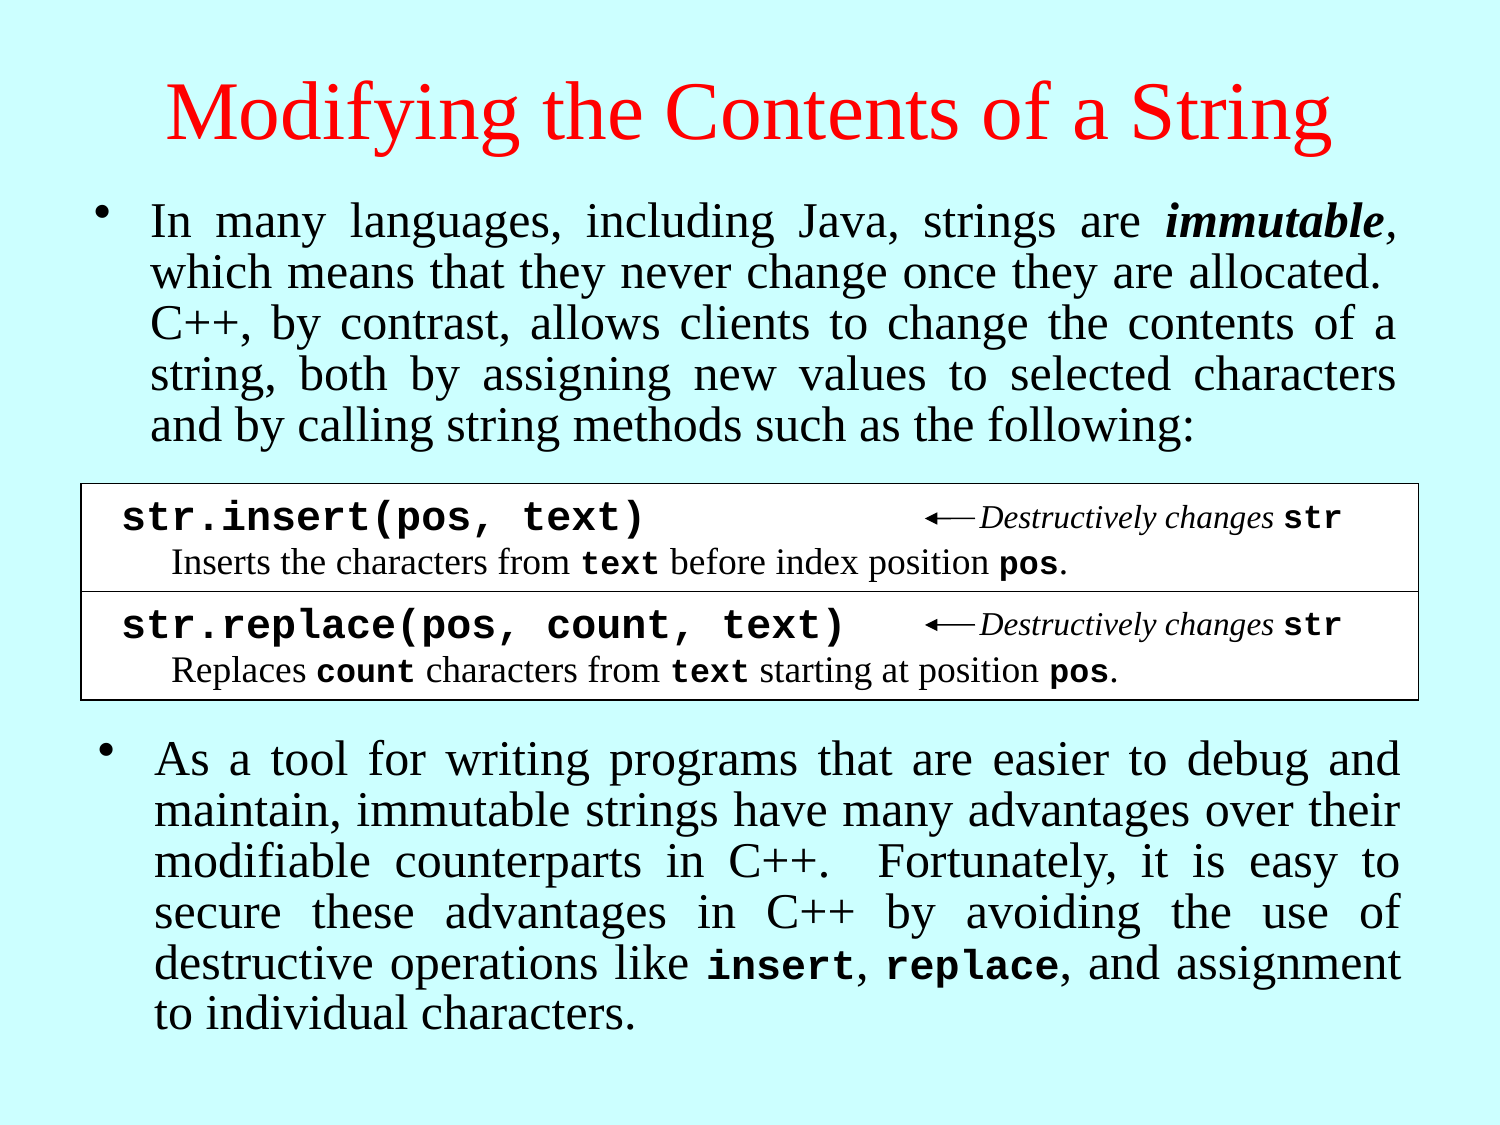

# Modifying the Contents of a String
In many languages, including Java, strings are immutable, which means that they never change once they are allocated.  C++, by contrast, allows clients to change the contents of a string, both by assigning new values to selected characters and by calling string methods such as the following:
str.insert(pos, text)
Inserts the characters from text before index position pos.

Destructively changes str

Destructively changes str

str.replace(pos, count, text)
Replaces count characters from text starting at position pos.

As a tool for writing programs that are easier to debug and maintain, immutable strings have many advantages over their modifiable counterparts in C++.  Fortunately, it is easy to secure these advantages in C++ by avoiding the use of destructive operations like insert, replace, and assignment to individual characters.